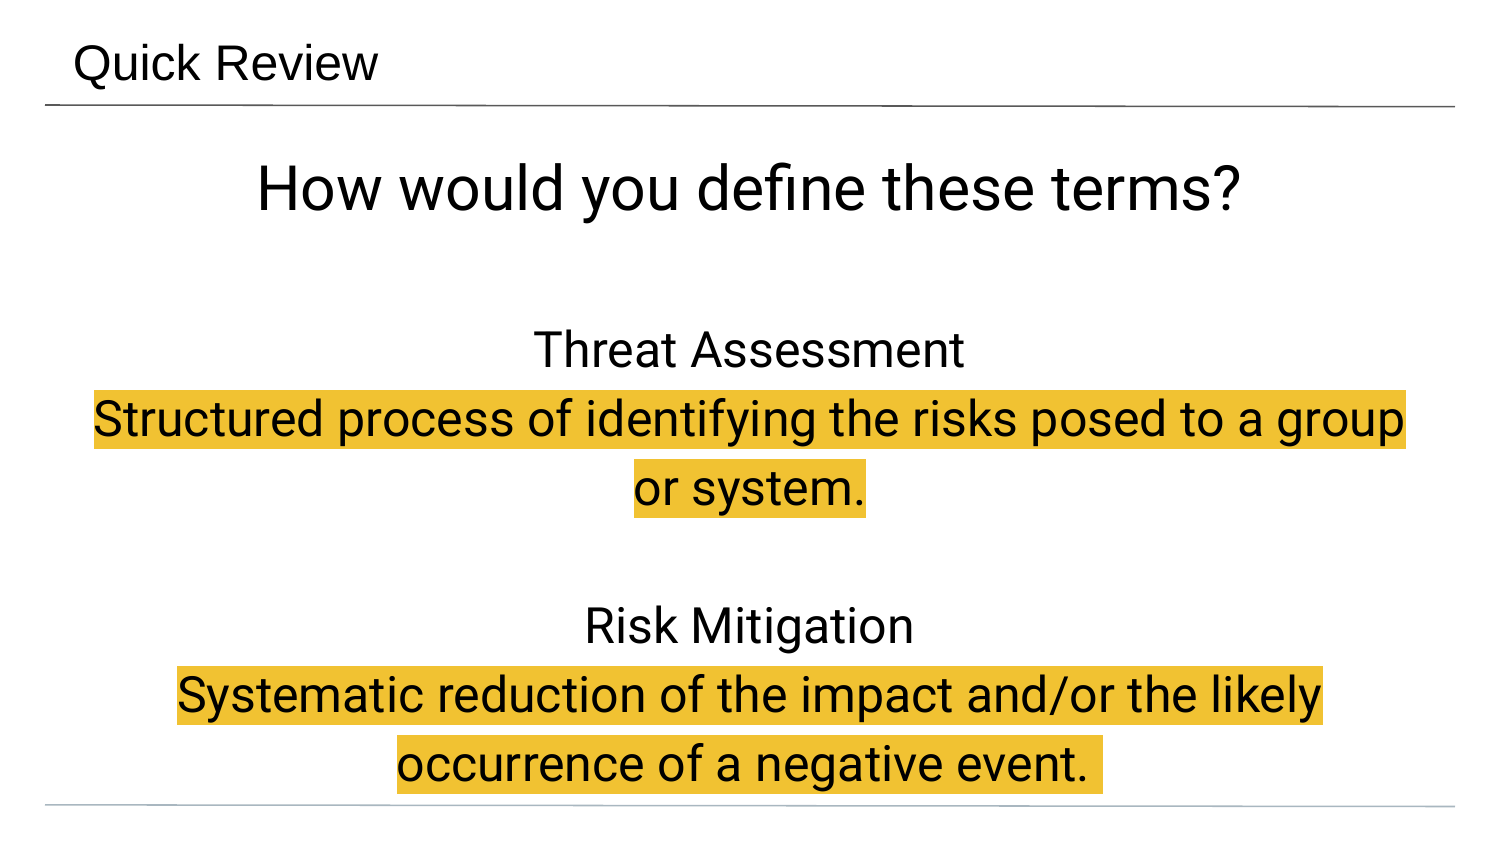

# Quick Review
How would you define these terms?

Threat Assessment
Structured process of identifying the risks posed to a group or system.

Risk Mitigation
Systematic reduction of the impact and/or the likely occurrence of a negative event.